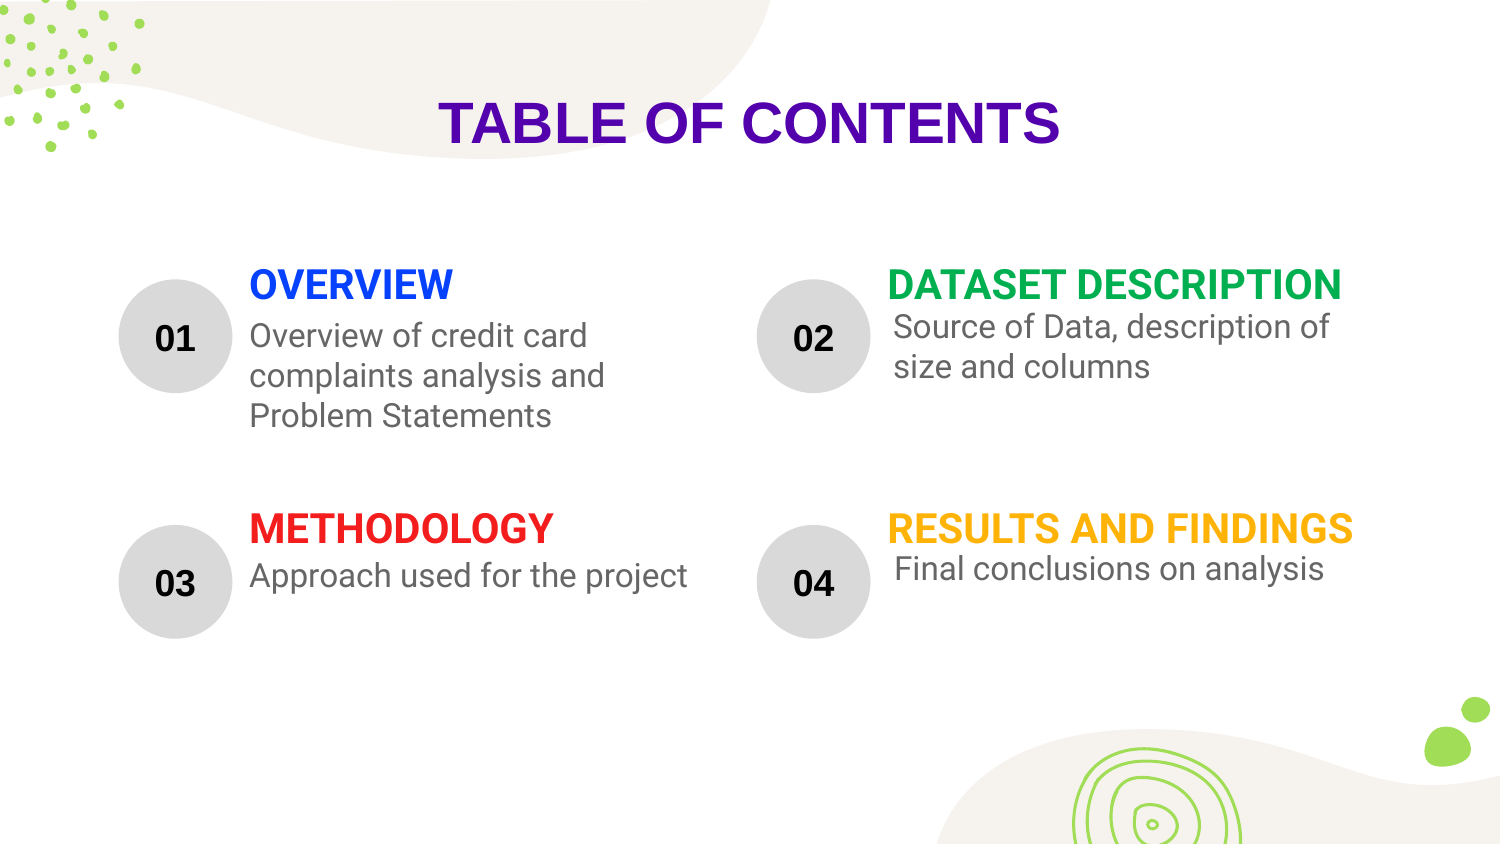

TABLE OF CONTENTS
OVERVIEW
DATASET DESCRIPTION

# 01
02
Source of Data, description of size and columns
Overview of credit card complaints analysis and Problem Statements
METHODOLOGY
RESULTS AND FINDINGS

Final conclusions on analysis
Approach used for the project
03
04